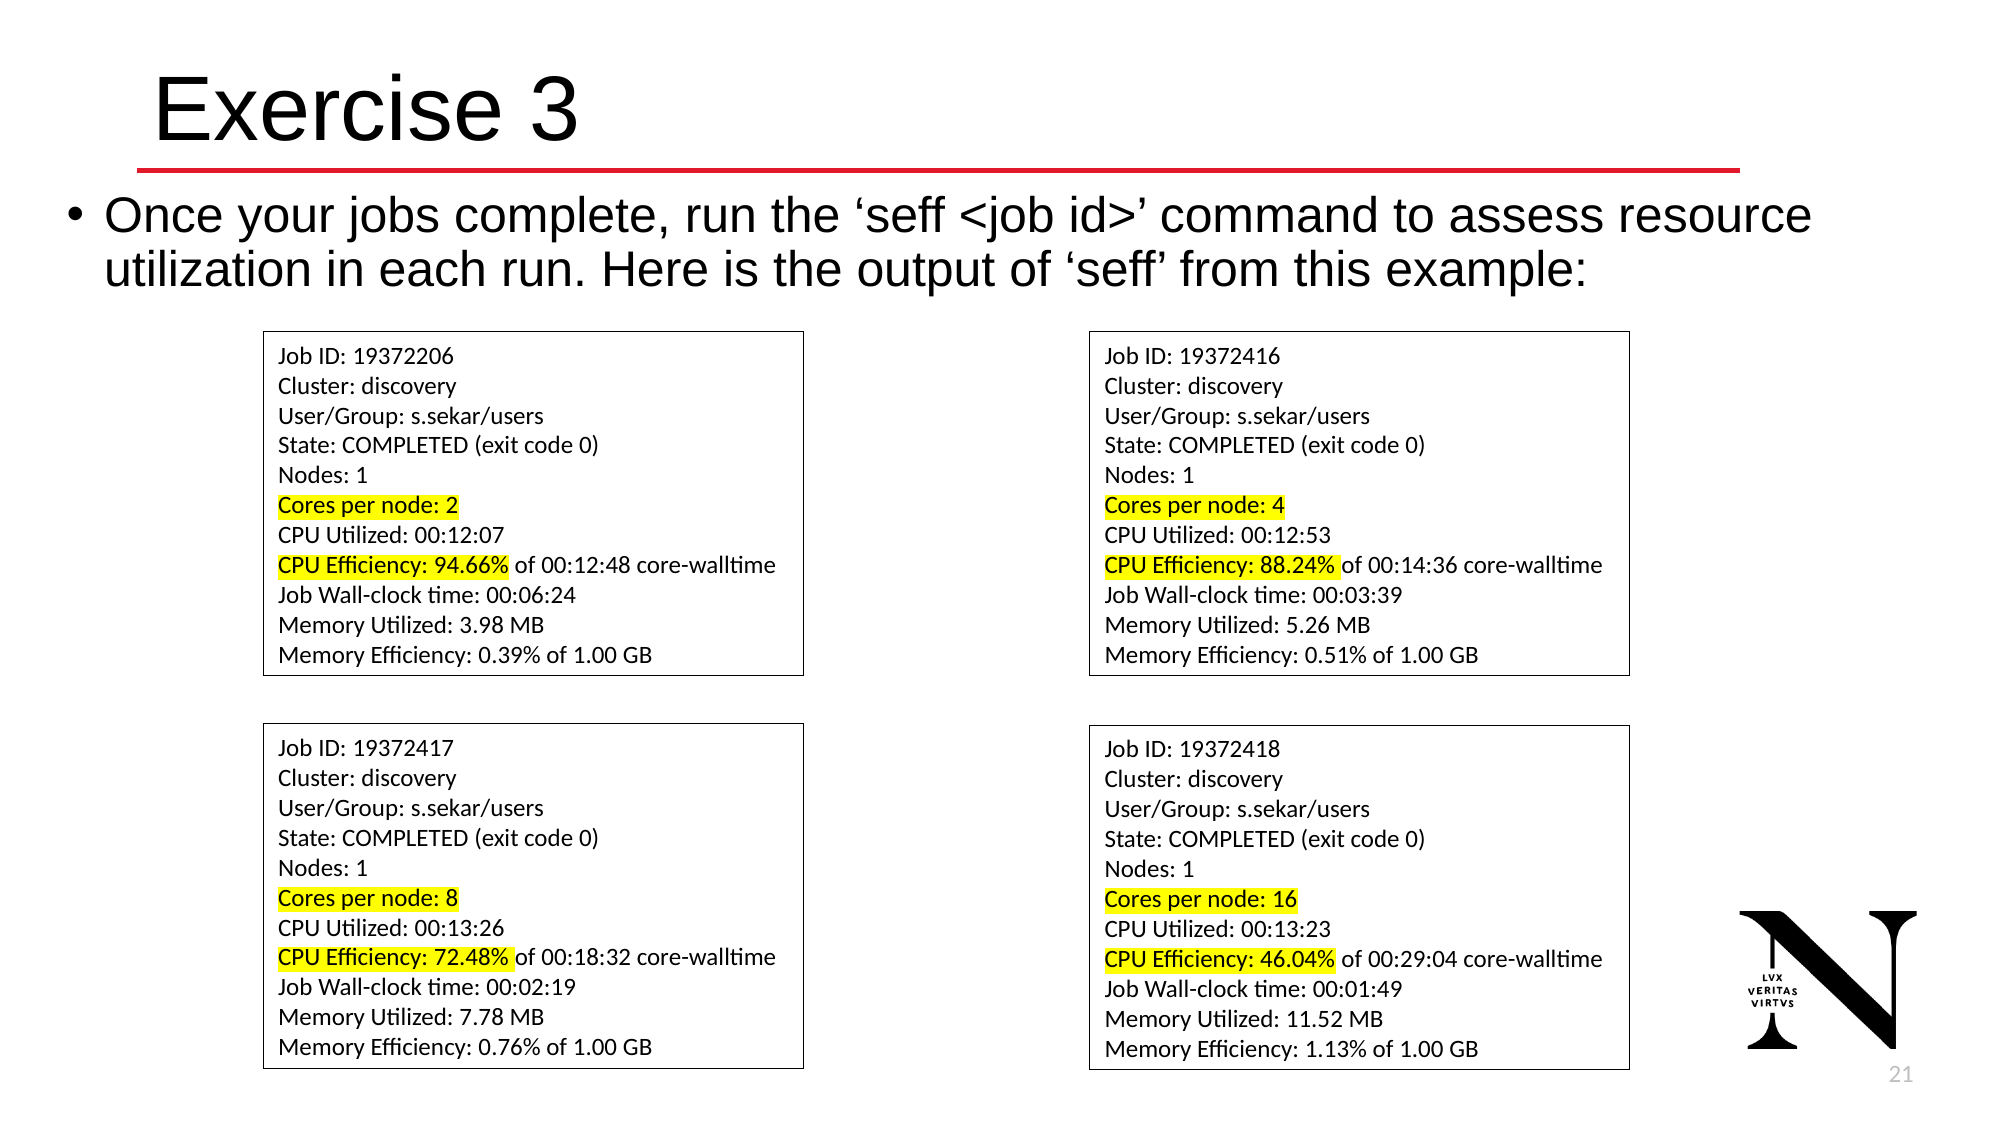

# Exercise 3
Once your jobs complete, run the ‘seff <job id>’ command to assess resource utilization in each run. Here is the output of ‘seff’ from this example:
Job ID: 19372206
Cluster: discovery
User/Group: s.sekar/users
State: COMPLETED (exit code 0)
Nodes: 1
Cores per node: 2
CPU Utilized: 00:12:07
CPU Efficiency: 94.66% of 00:12:48 core-walltime
Job Wall-clock time: 00:06:24
Memory Utilized: 3.98 MB
Memory Efficiency: 0.39% of 1.00 GB
Job ID: 19372416
Cluster: discovery
User/Group: s.sekar/users
State: COMPLETED (exit code 0)
Nodes: 1
Cores per node: 4
CPU Utilized: 00:12:53
CPU Efficiency: 88.24% of 00:14:36 core-walltime
Job Wall-clock time: 00:03:39
Memory Utilized: 5.26 MB
Memory Efficiency: 0.51% of 1.00 GB
Job ID: 19372417
Cluster: discovery
User/Group: s.sekar/users
State: COMPLETED (exit code 0)
Nodes: 1
Cores per node: 8
CPU Utilized: 00:13:26
CPU Efficiency: 72.48% of 00:18:32 core-walltime
Job Wall-clock time: 00:02:19
Memory Utilized: 7.78 MB
Memory Efficiency: 0.76% of 1.00 GB
Job ID: 19372418
Cluster: discovery
User/Group: s.sekar/users
State: COMPLETED (exit code 0)
Nodes: 1
Cores per node: 16
CPU Utilized: 00:13:23
CPU Efficiency: 46.04% of 00:29:04 core-walltime
Job Wall-clock time: 00:01:49
Memory Utilized: 11.52 MB
Memory Efficiency: 1.13% of 1.00 GB
21